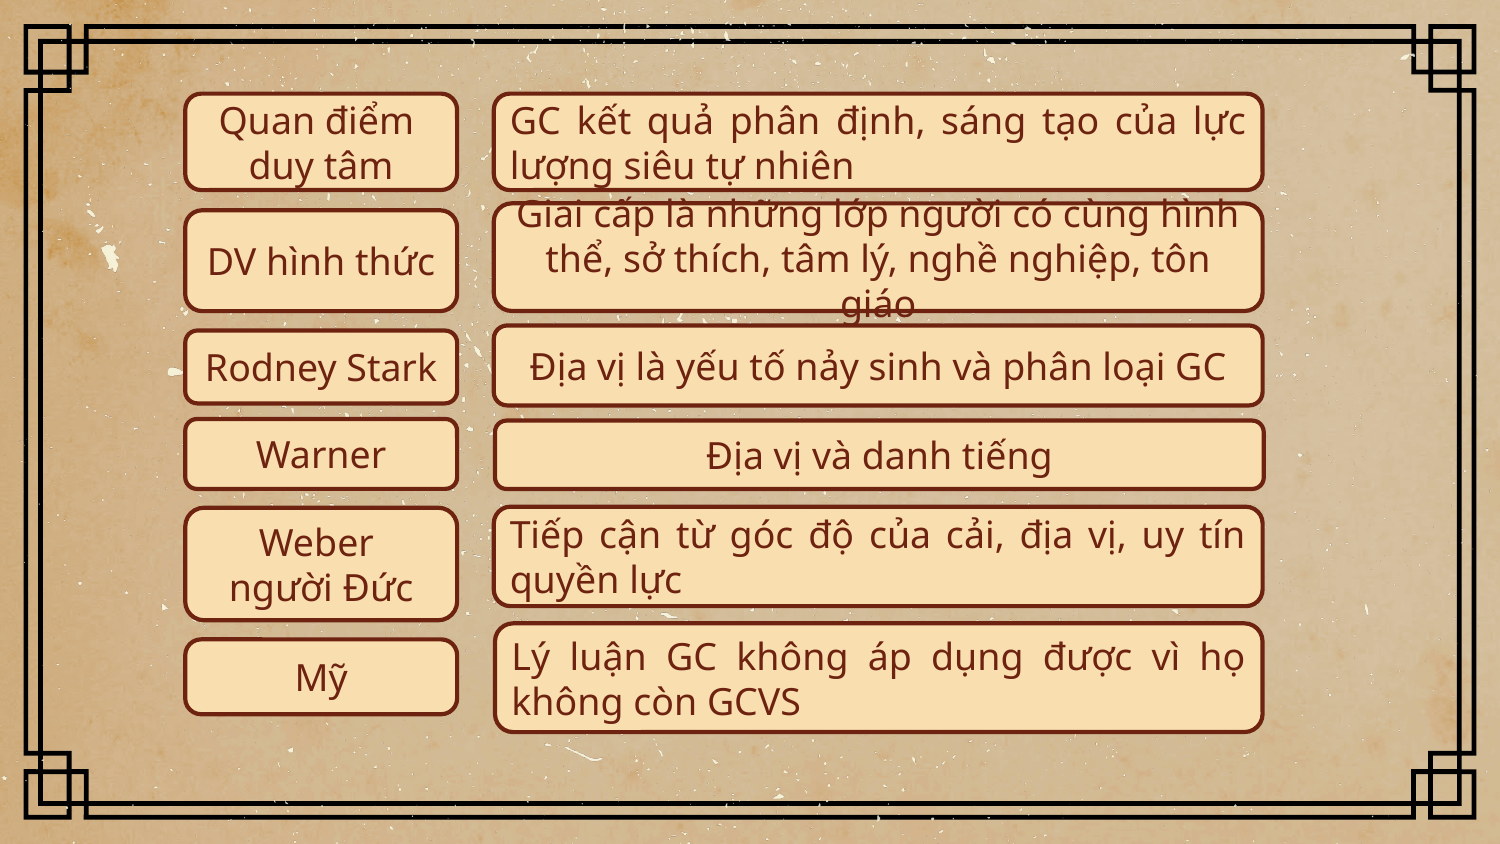

Quan điểm
duy tâm
GC kết quả phân định, sáng tạo của lực lượng siêu tự nhiên
Giai cấp là những lớp người có cùng hình thể, sở thích, tâm lý, nghề nghiệp, tôn giáo
DV hình thức
Địa vị là yếu tố nảy sinh và phân loại GC
Rodney Stark
Warner
Địa vị và danh tiếng
Tiếp cận từ góc độ của cải, địa vị, uy tín quyền lực
Weber
người Đức
Lý luận GC không áp dụng được vì họ không còn GCVS
Mỹ